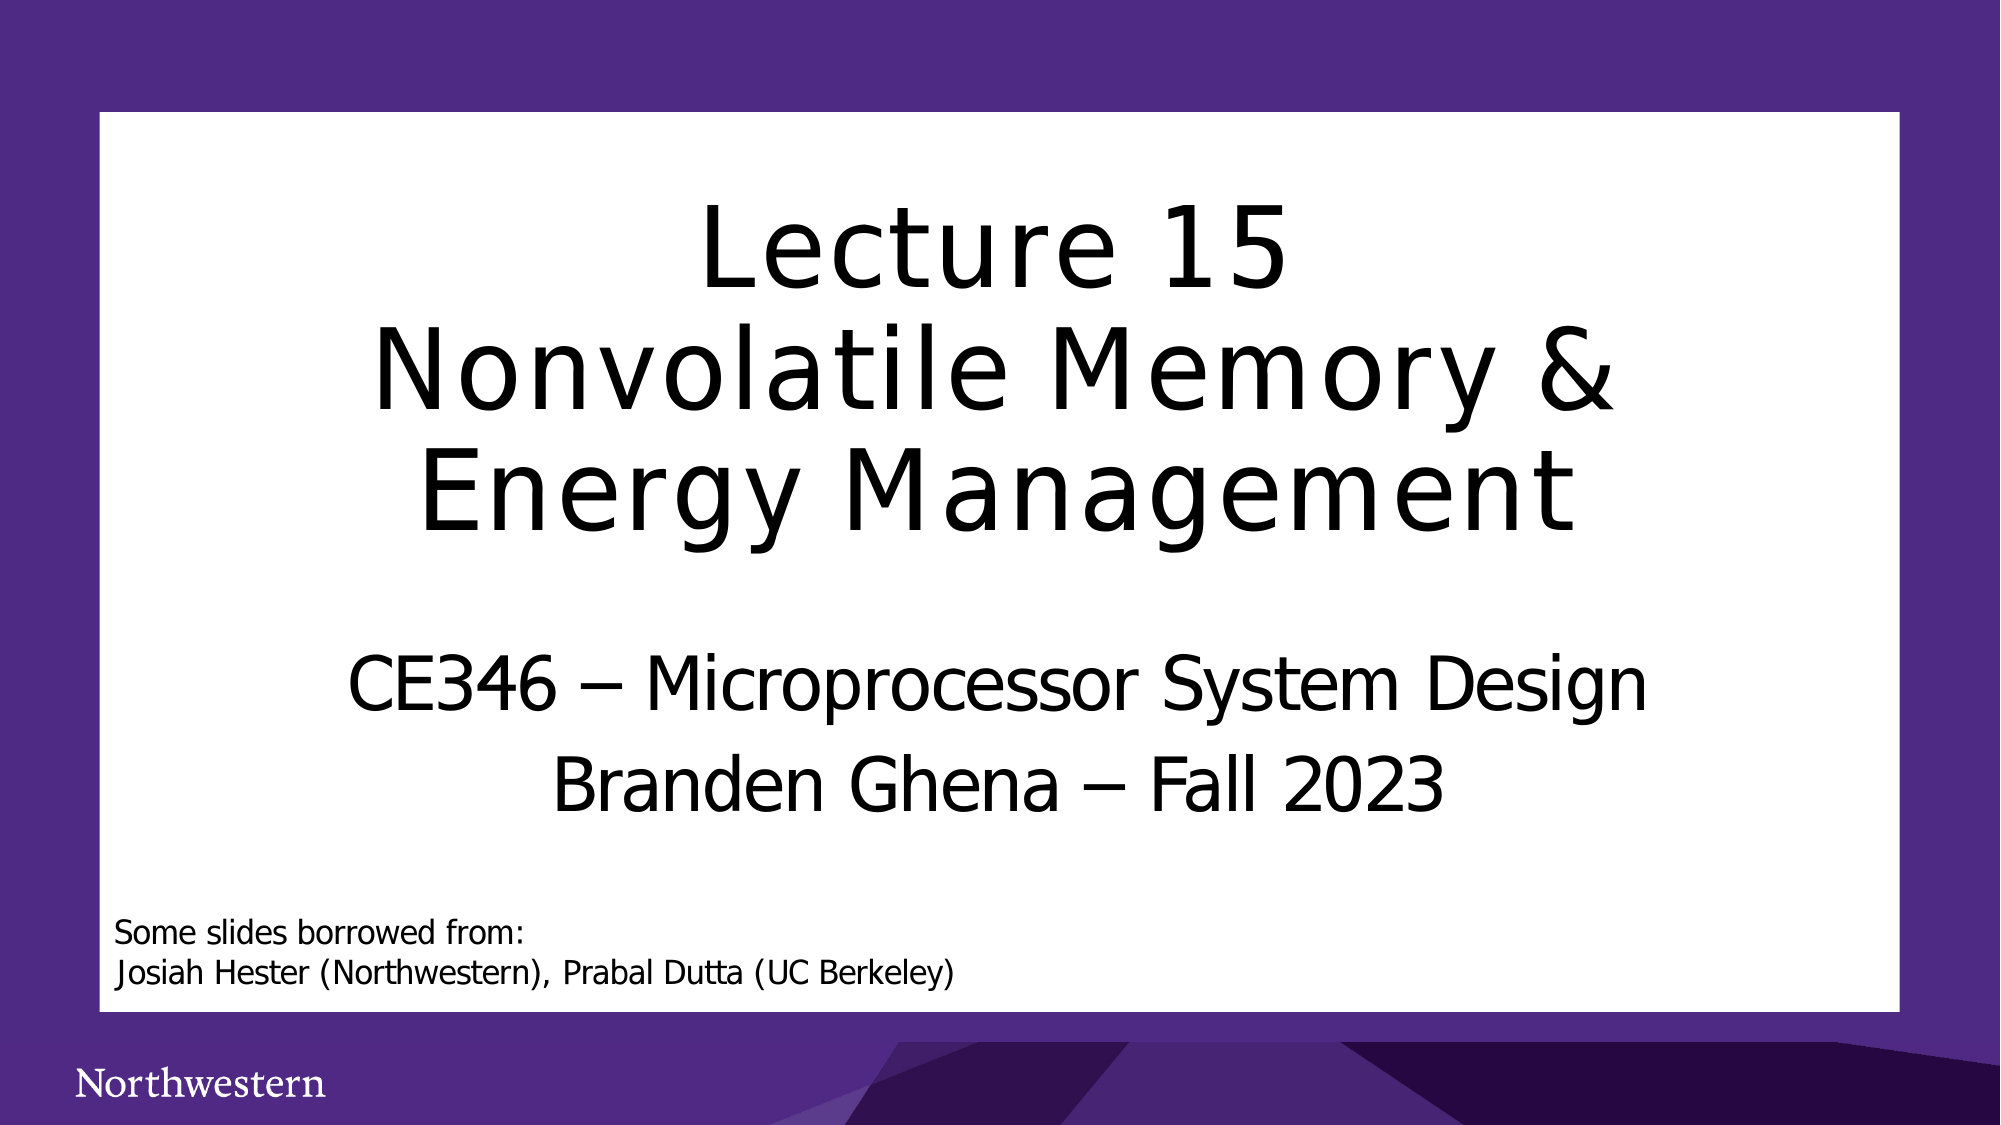

# Lecture 15 Nonvolatile Memory & Energy Management
CE346 – Microprocessor System Design
Branden Ghena – Fall 2023
Some slides borrowed from:
Josiah Hester (Northwestern), Prabal Dutta (UC Berkeley)